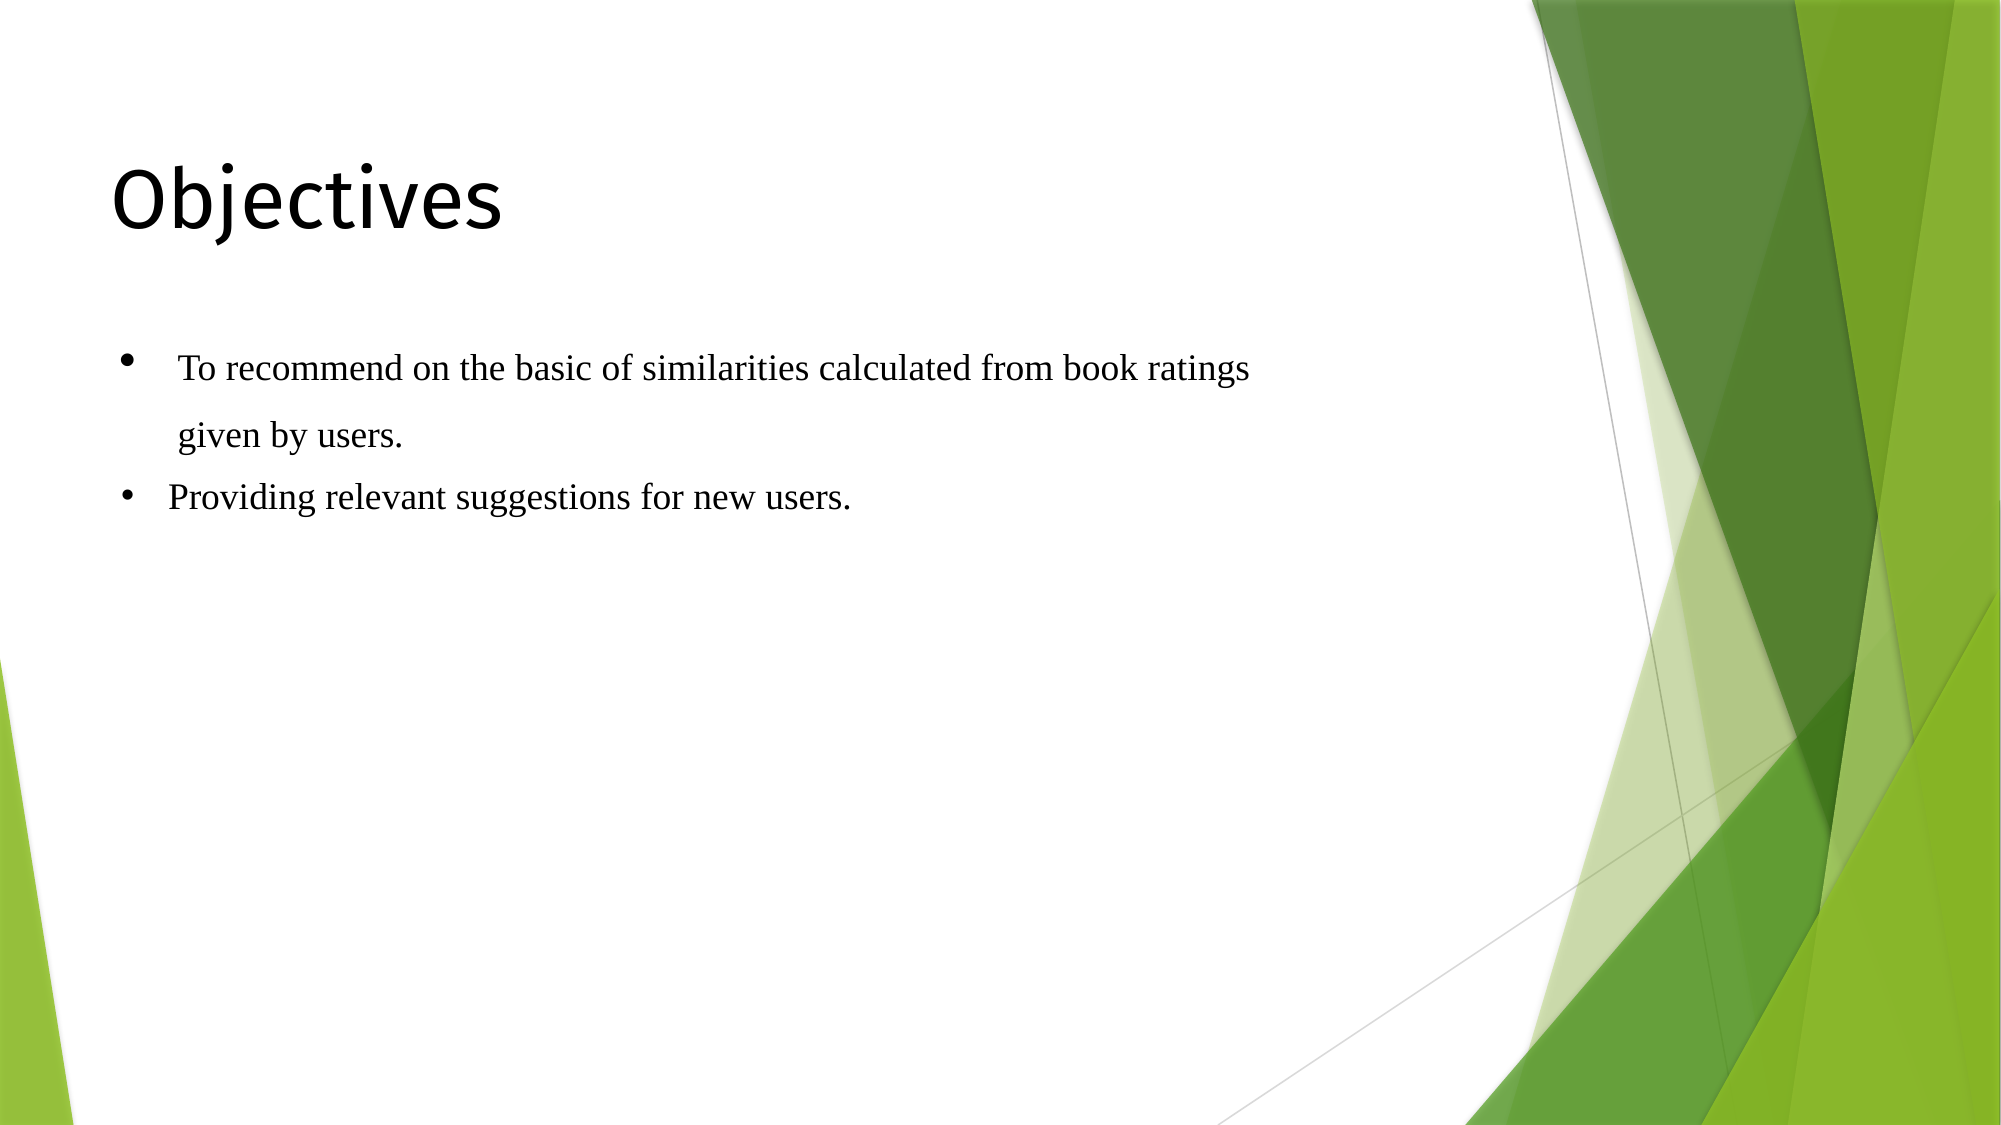

Objectives
To recommend on the basic of similarities calculated from book ratings given by users.
Providing relevant suggestions for new users.